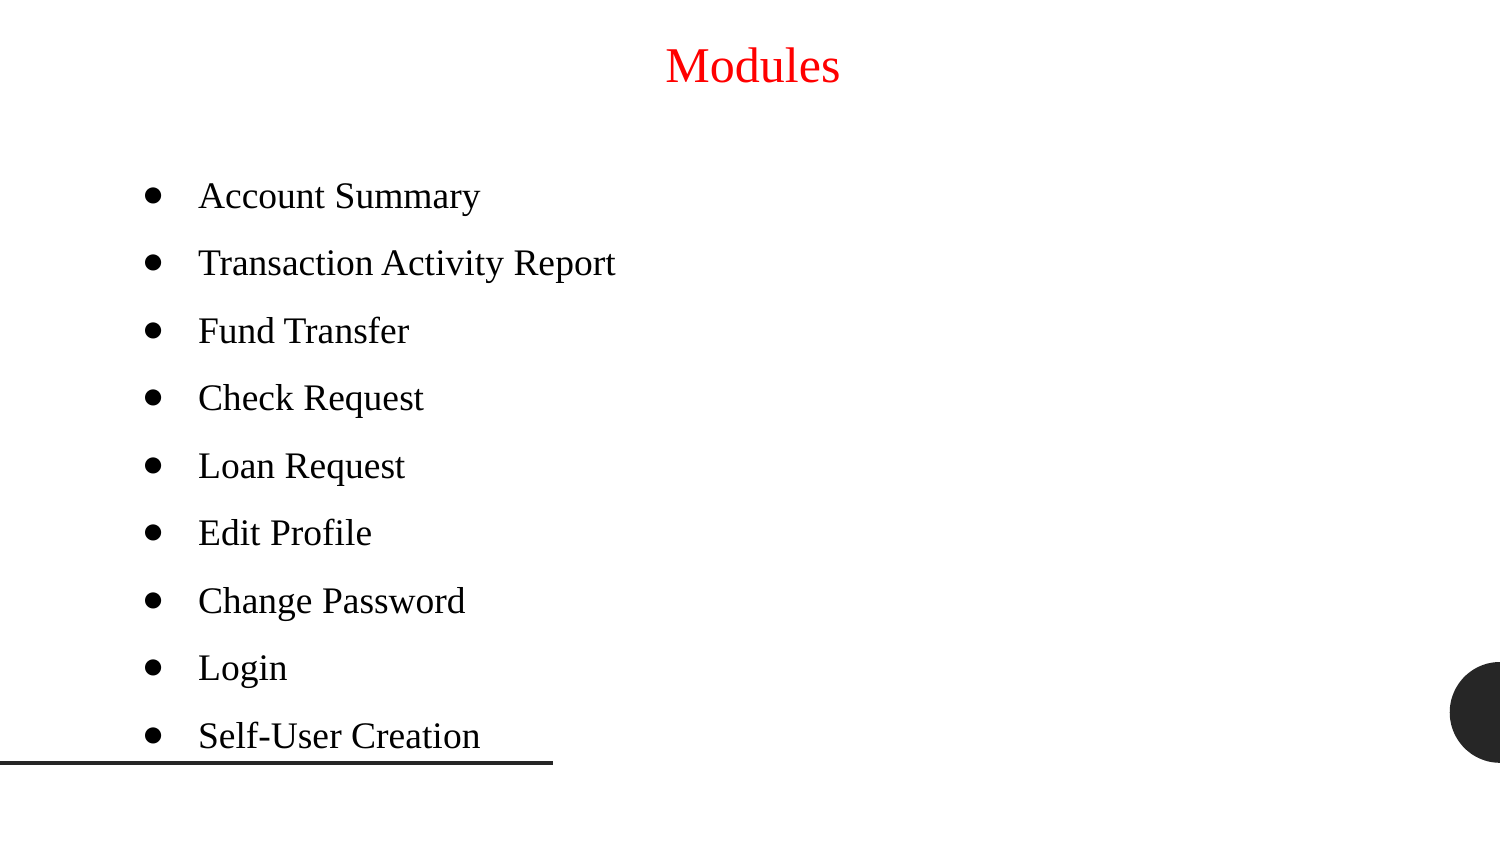

Modules

Account Summary
Transaction Activity Report
Fund Transfer
Check Request
Loan Request
Edit Profile
Change Password
Login
Self-User Creation